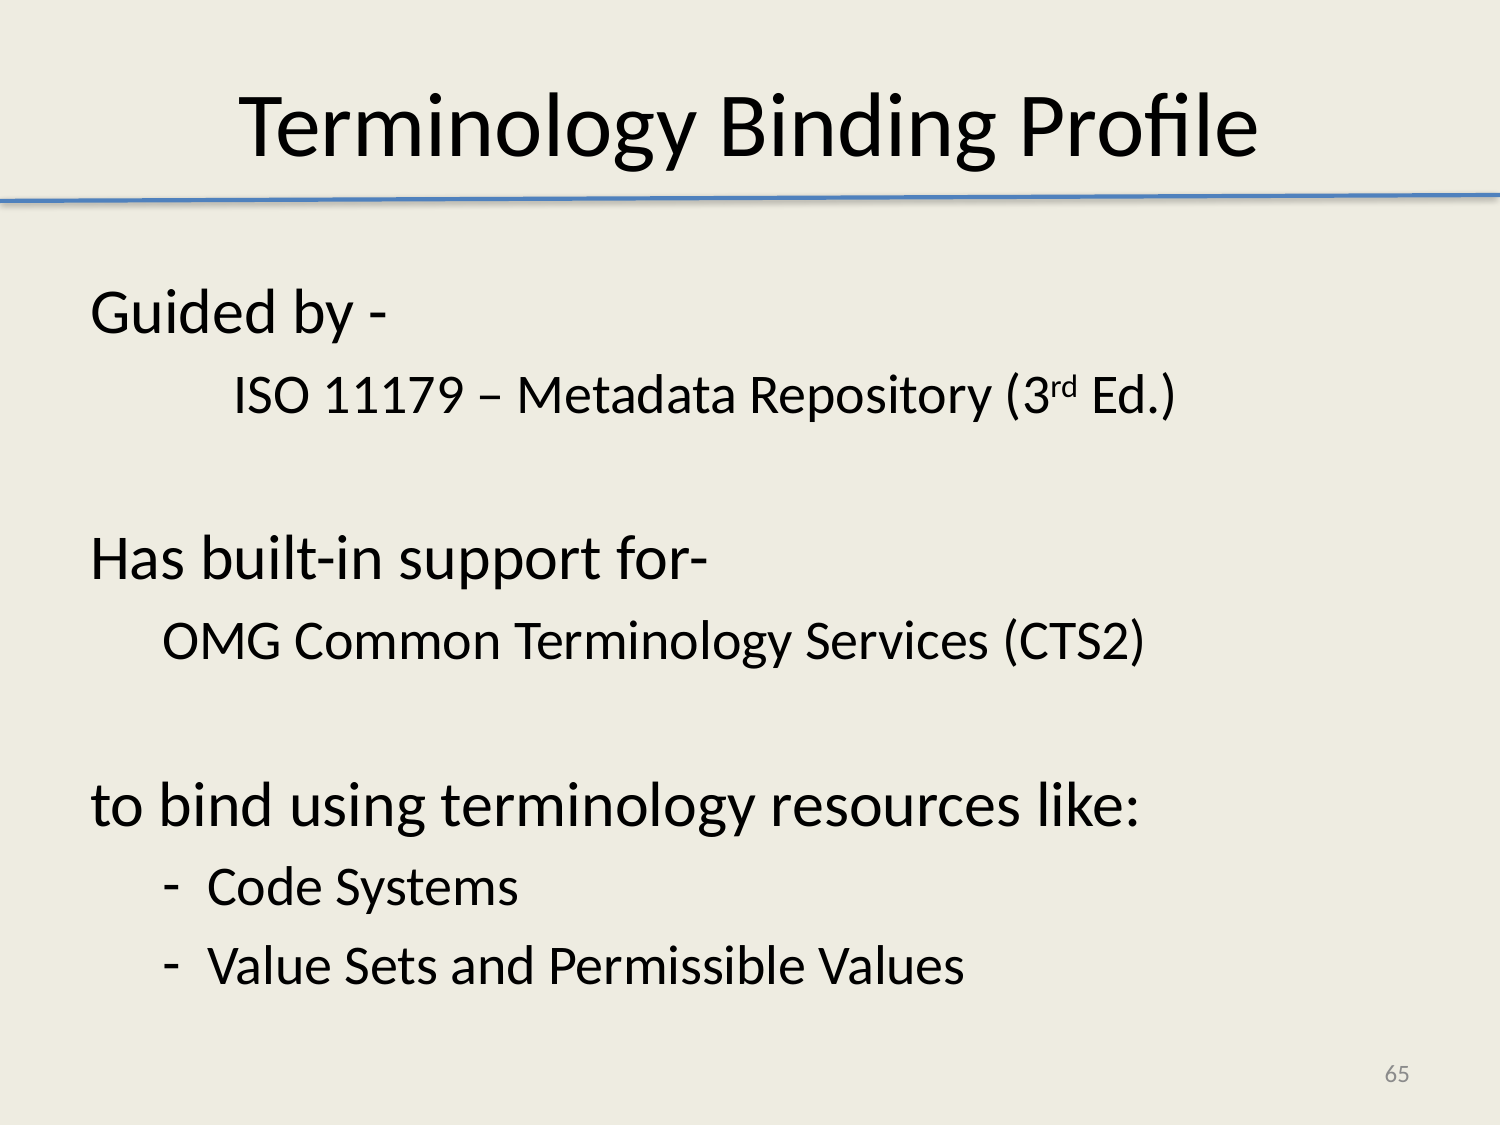

# Terminology Binding Profile

Guided by -
	ISO 11179 – Metadata Repository (3rd Ed.)

Has built-in support for-
OMG Common Terminology Services (CTS2)

to bind using terminology resources like:
Code Systems
Value Sets and Permissible Values
65